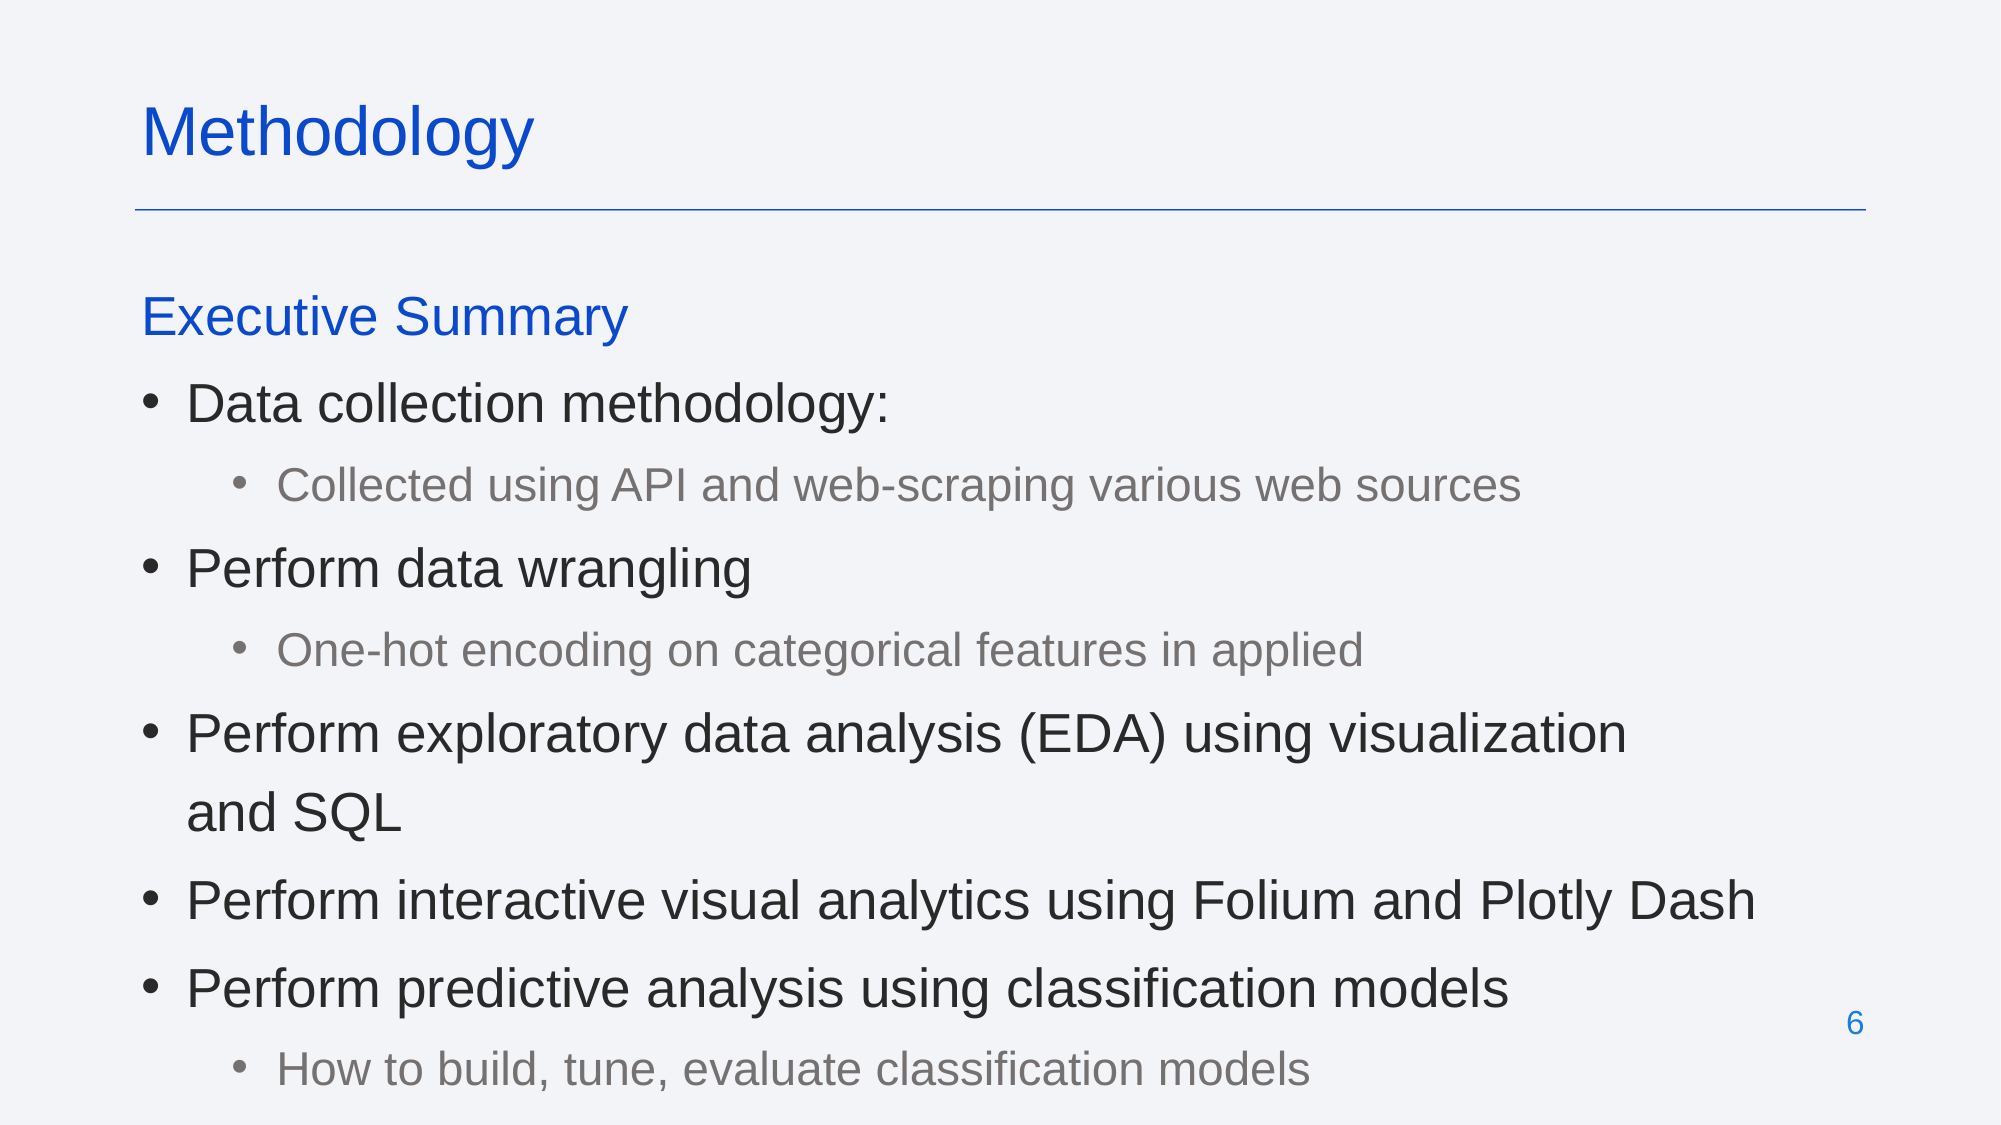

Methodology
Executive Summary
Data collection methodology:
Collected using API and web-scraping various web sources
Perform data wrangling
One-hot encoding on categorical features in applied
Perform exploratory data analysis (EDA) using visualization and SQL
Perform interactive visual analytics using Folium and Plotly Dash
Perform predictive analysis using classification models
How to build, tune, evaluate classification models

6